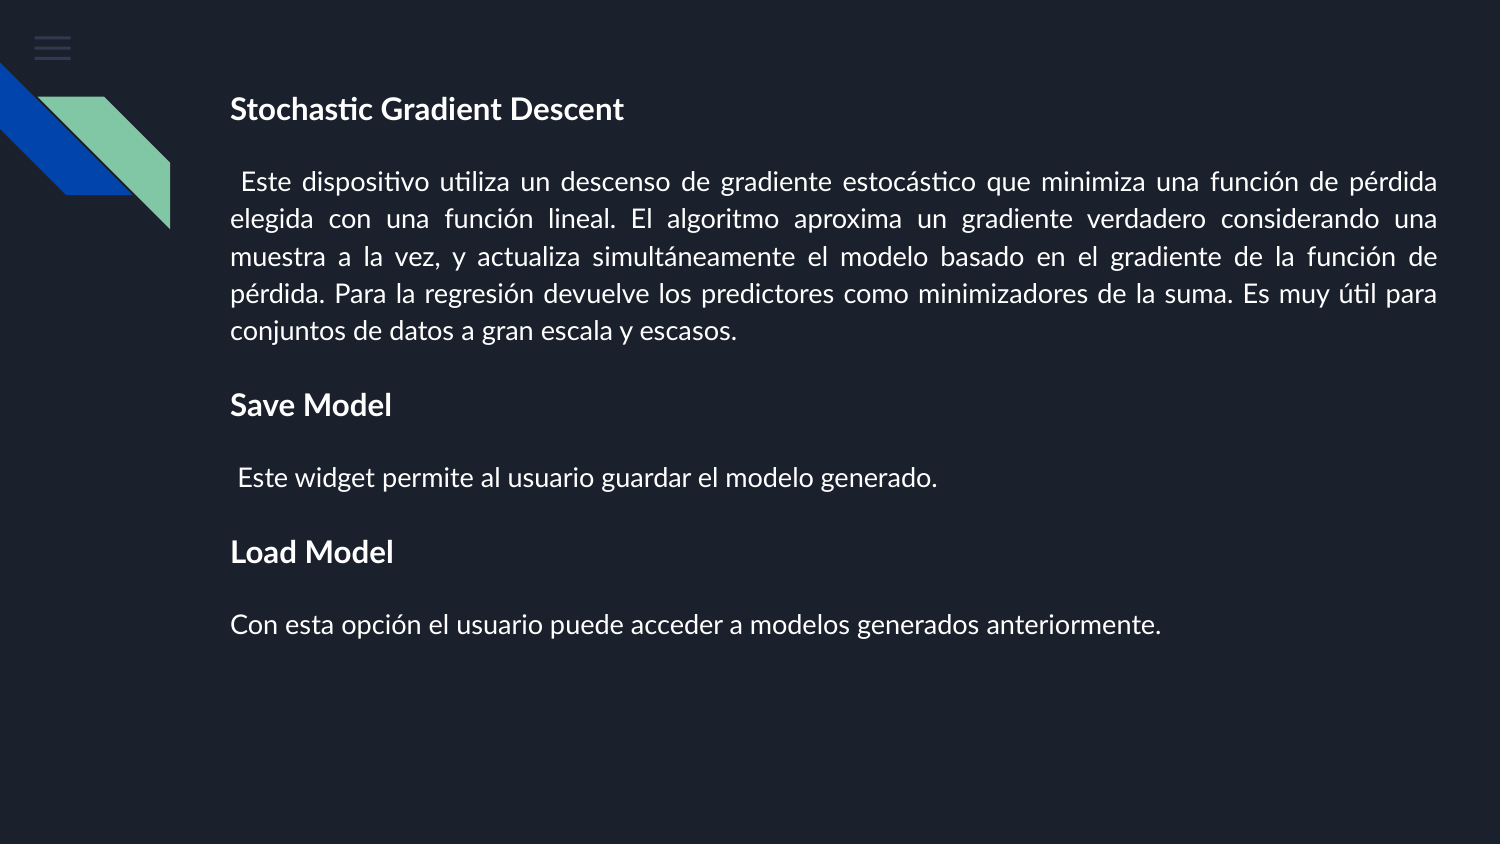

Stochastic Gradient Descent
 Este dispositivo utiliza un descenso de gradiente estocástico que minimiza una función de pérdida elegida con una función lineal. El algoritmo aproxima un gradiente verdadero considerando una muestra a la vez, y actualiza simultáneamente el modelo basado en el gradiente de la función de pérdida. Para la regresión devuelve los predictores como minimizadores de la suma. Es muy útil para conjuntos de datos a gran escala y escasos.
Save Model
 Este widget permite al usuario guardar el modelo generado.
Load Model
Con esta opción el usuario puede acceder a modelos generados anteriormente.